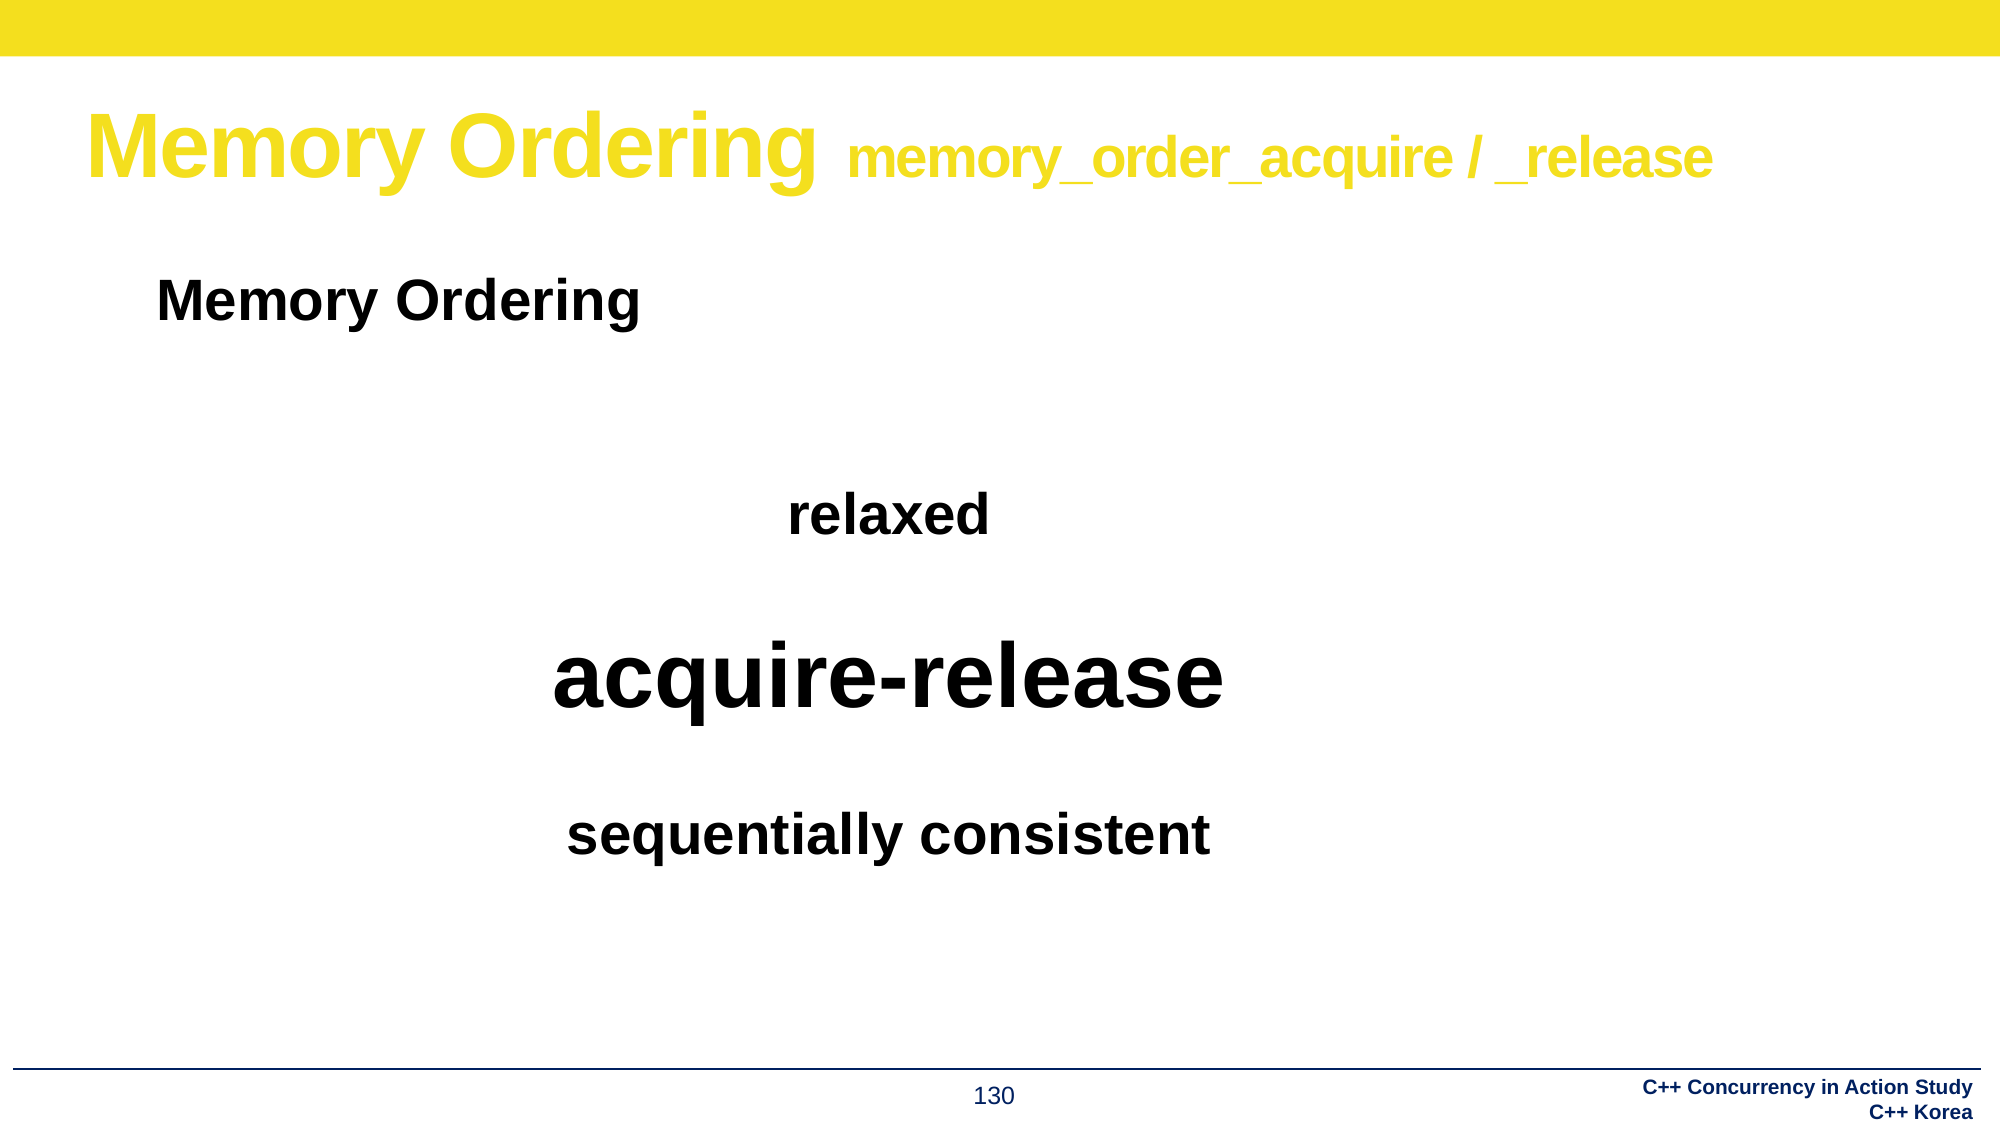

# Memory Ordering memory_order_acquire / _release
Memory Ordering
relaxed

acquire-release

sequentially consistent

130